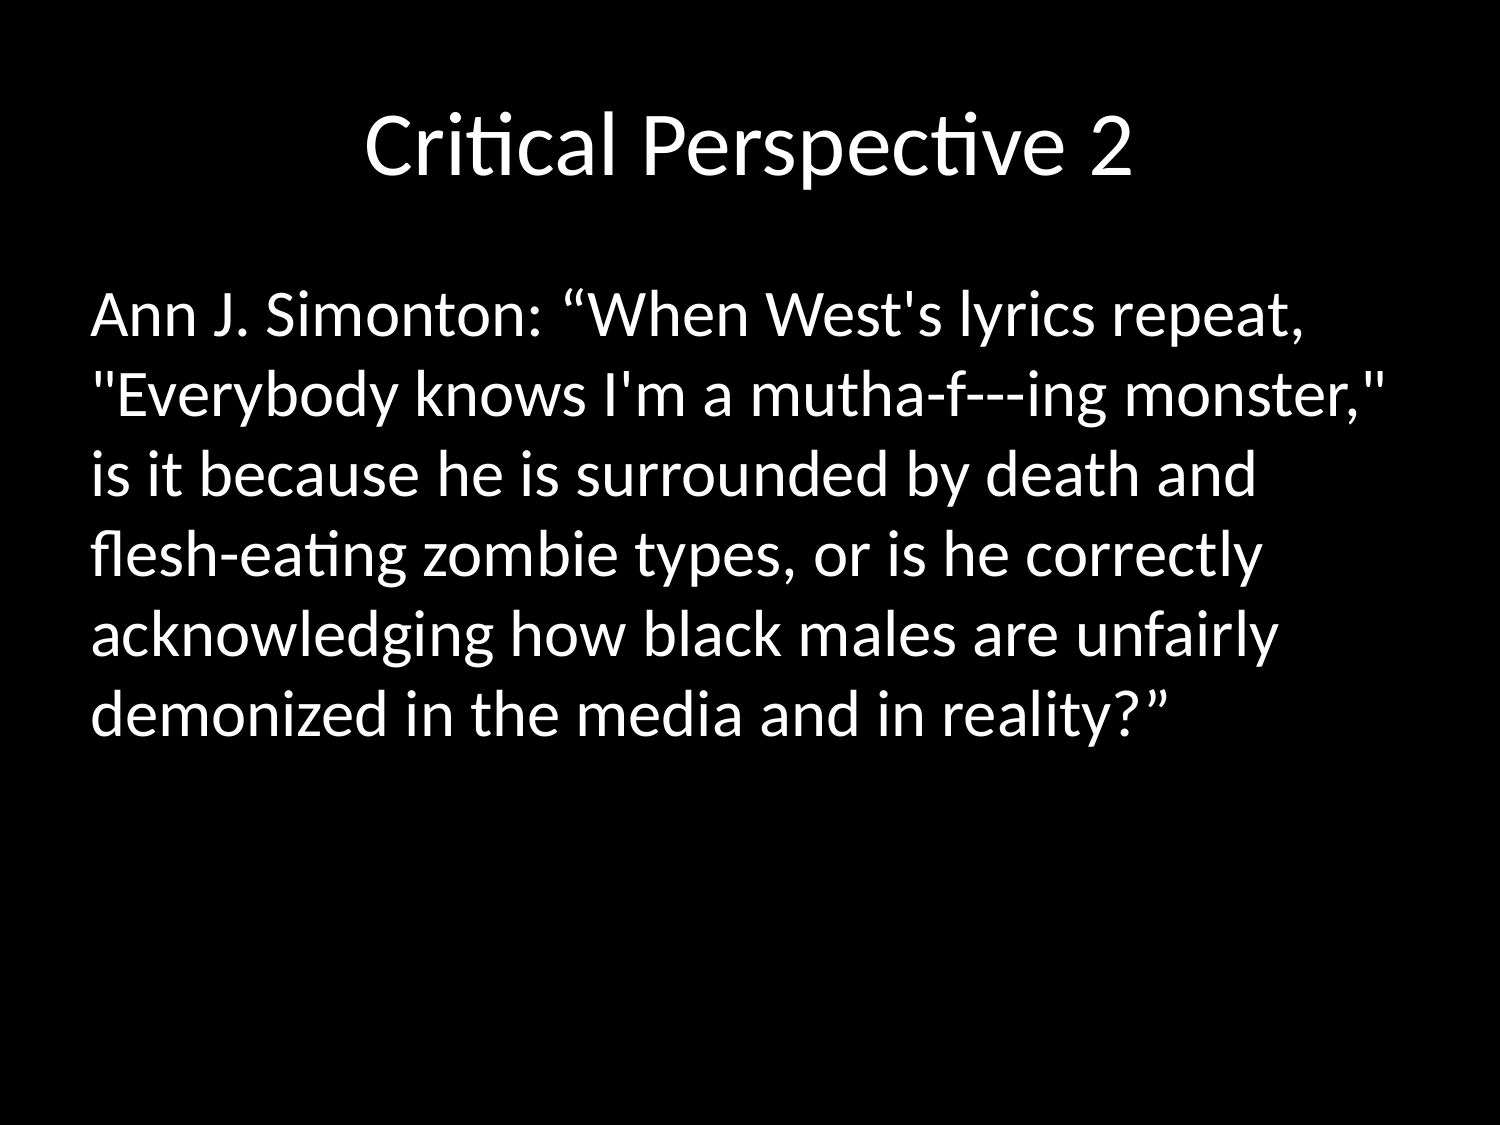

# Critical Perspective 2
Ann J. Simonton: “When West's lyrics repeat, "Everybody knows I'm a mutha-f---ing monster," is it because he is surrounded by death and flesh-eating zombie types, or is he correctly acknowledging how black males are unfairly demonized in the media and in reality?”